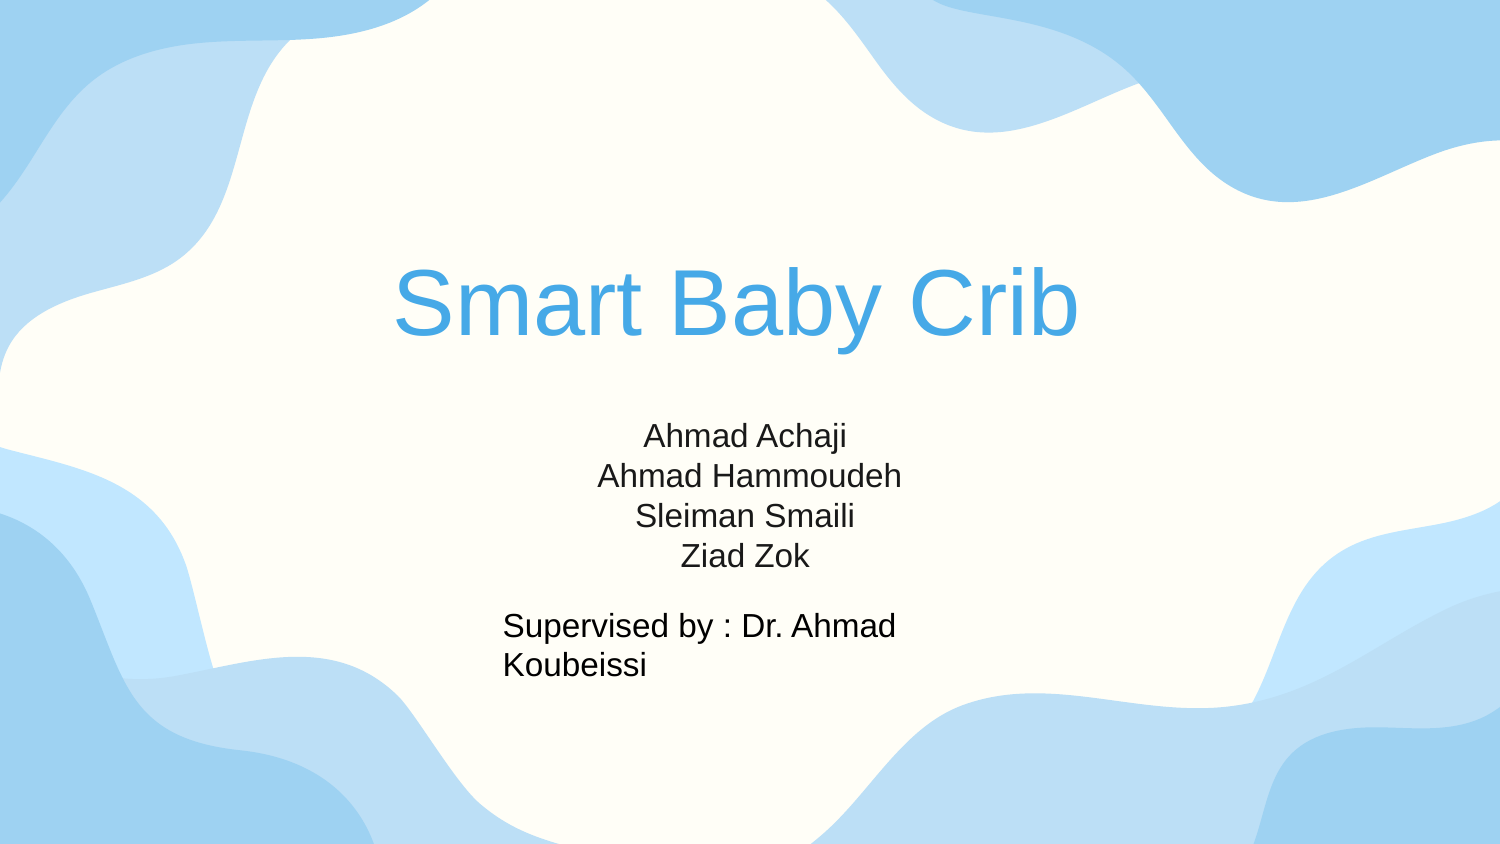

# Smart Baby Crib
Ahmad Achaji
Ahmad Hammoudeh
Sleiman Smaili
Ziad Zok
Supervised by : Dr. Ahmad Koubeissi